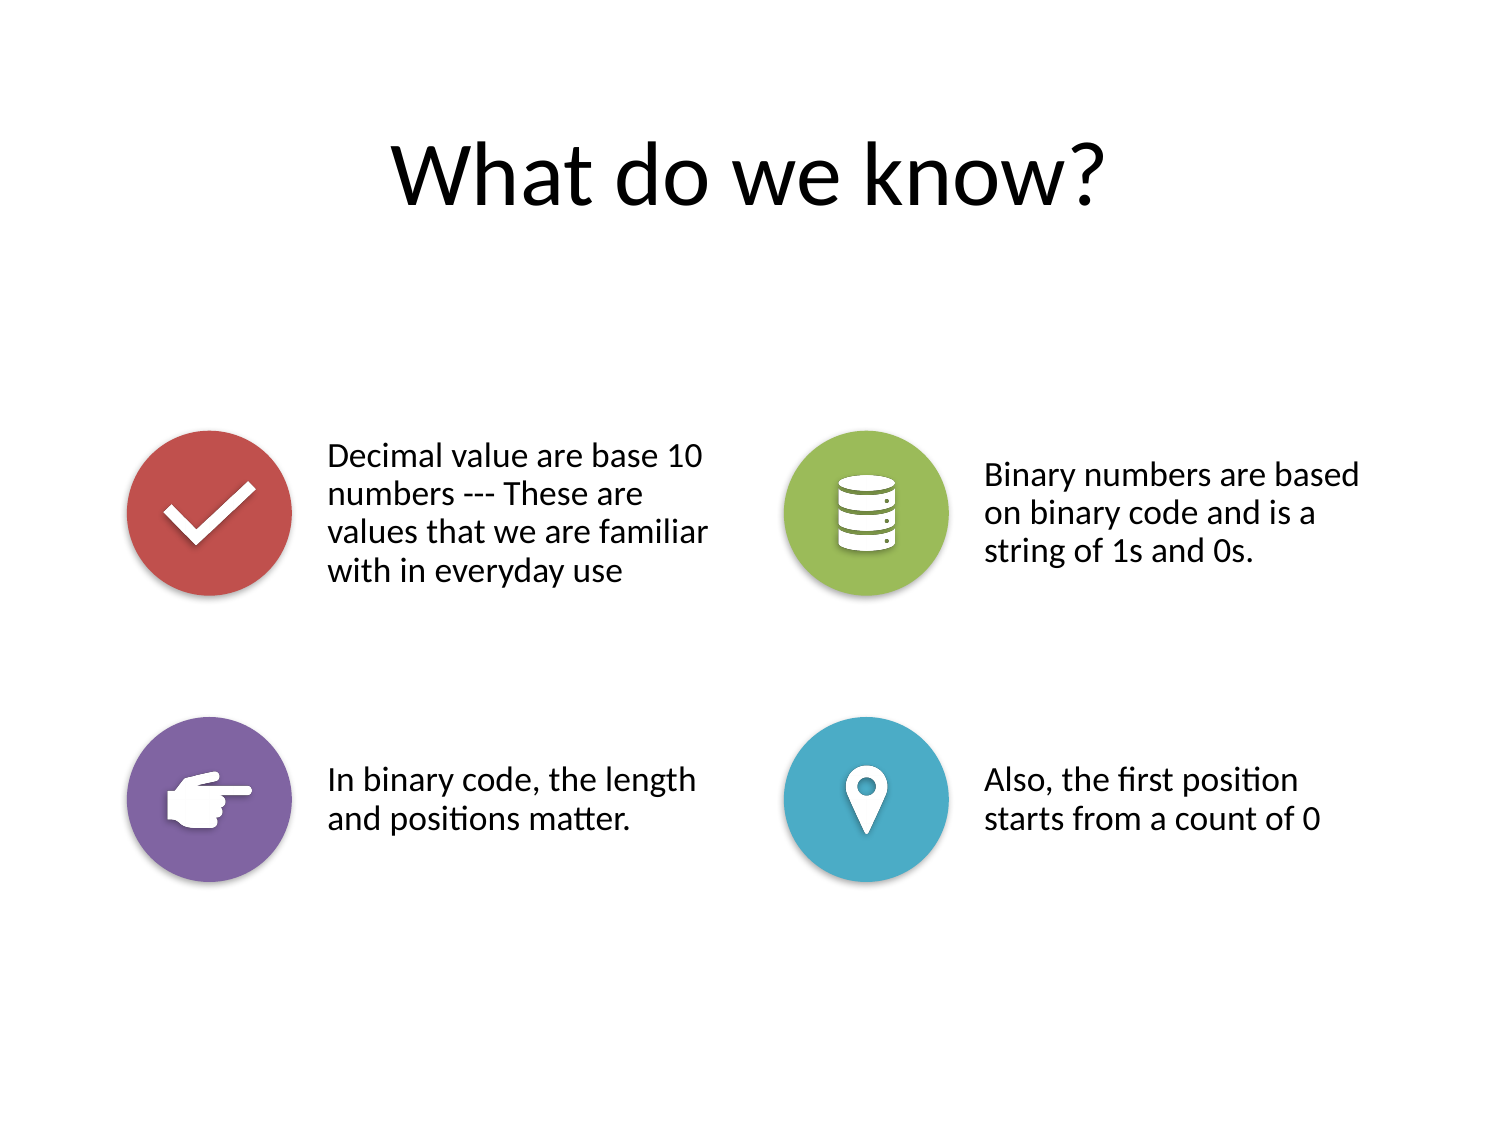

# What do we know?
Decimal value are base 10 numbers --- These are values that we are familiar with in everyday use
Binary numbers are based on binary code and is a string of 1s and 0s.
In binary code, the length and positions matter.
Also, the first position starts from a count of 0